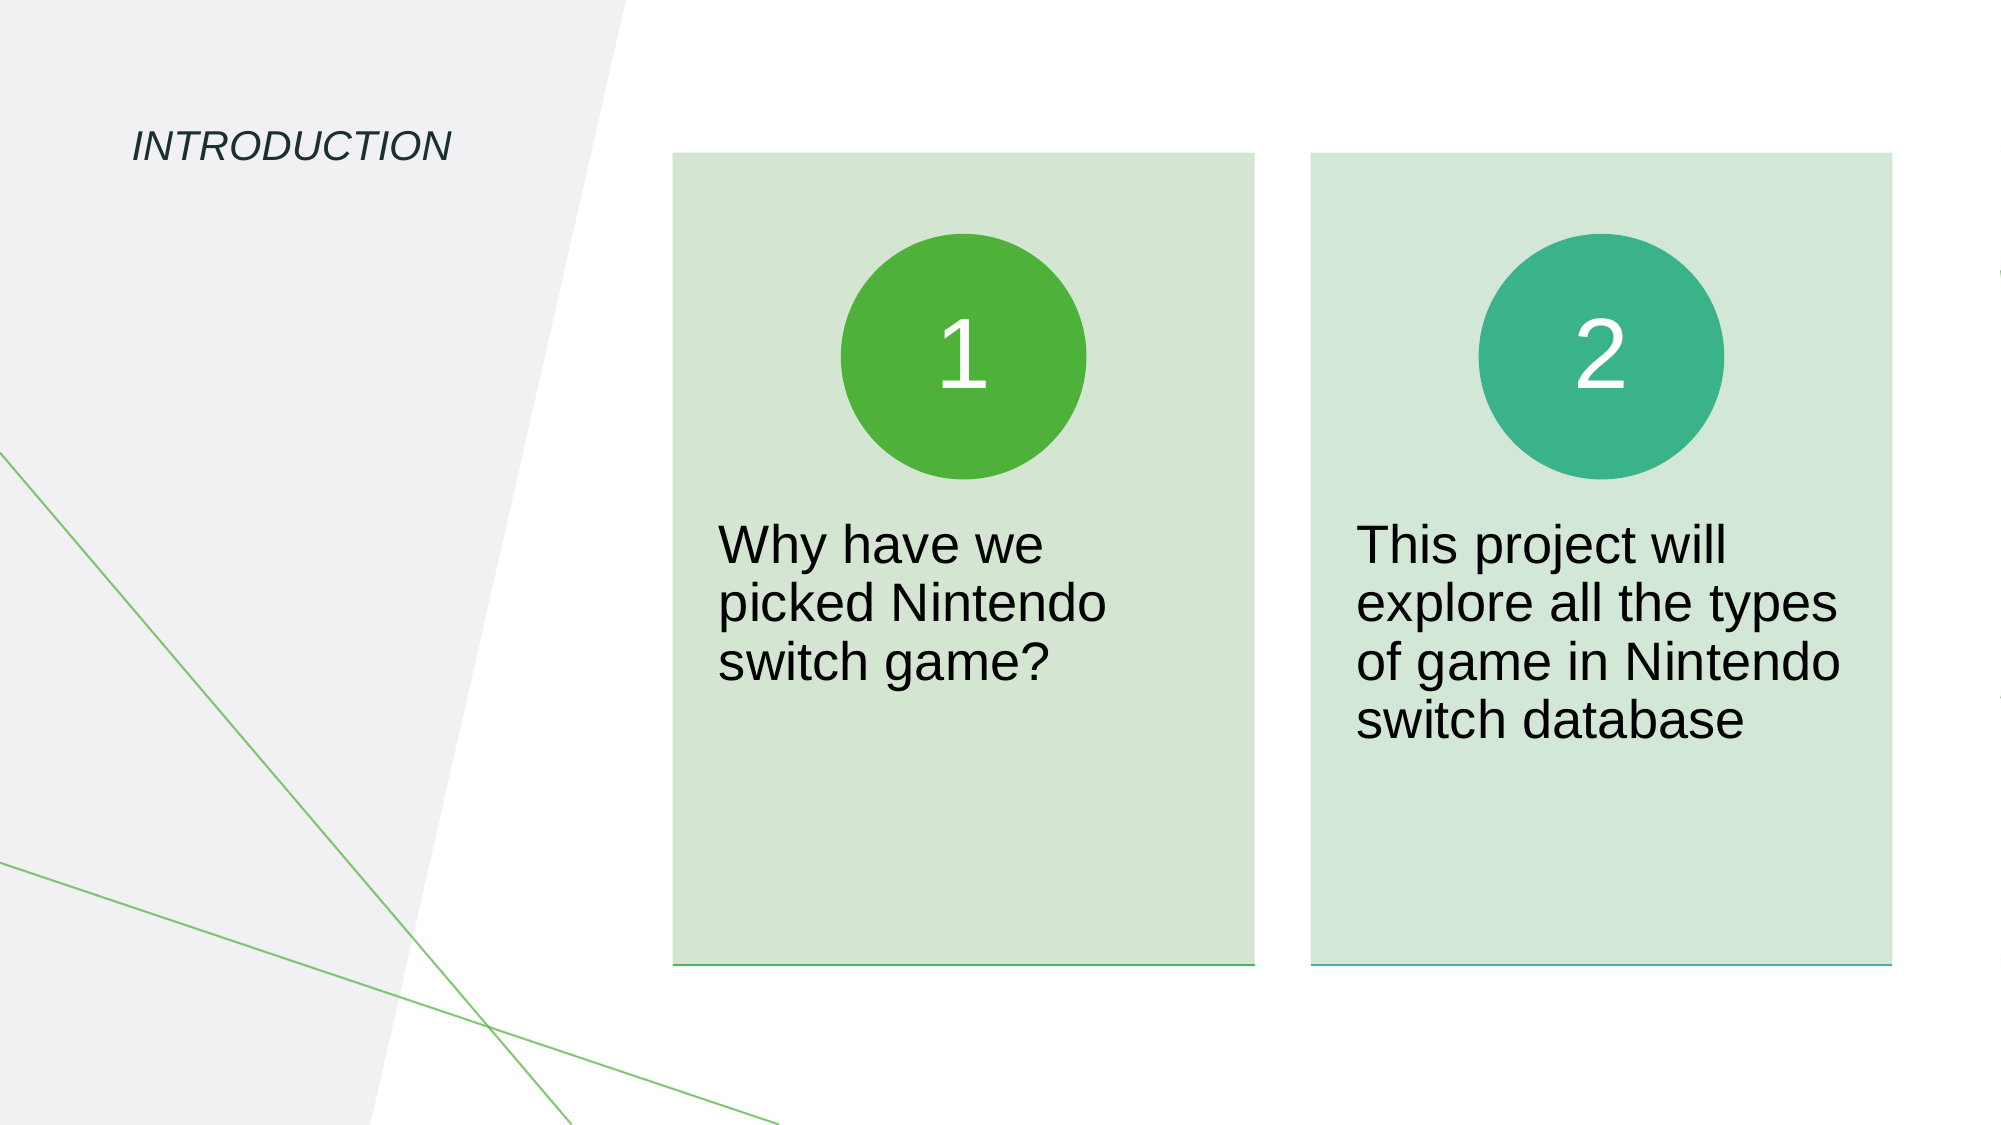

# introduction
Why have we picked Nintendo switch game?
1
This project will explore all the types of game in Nintendo switch database
2